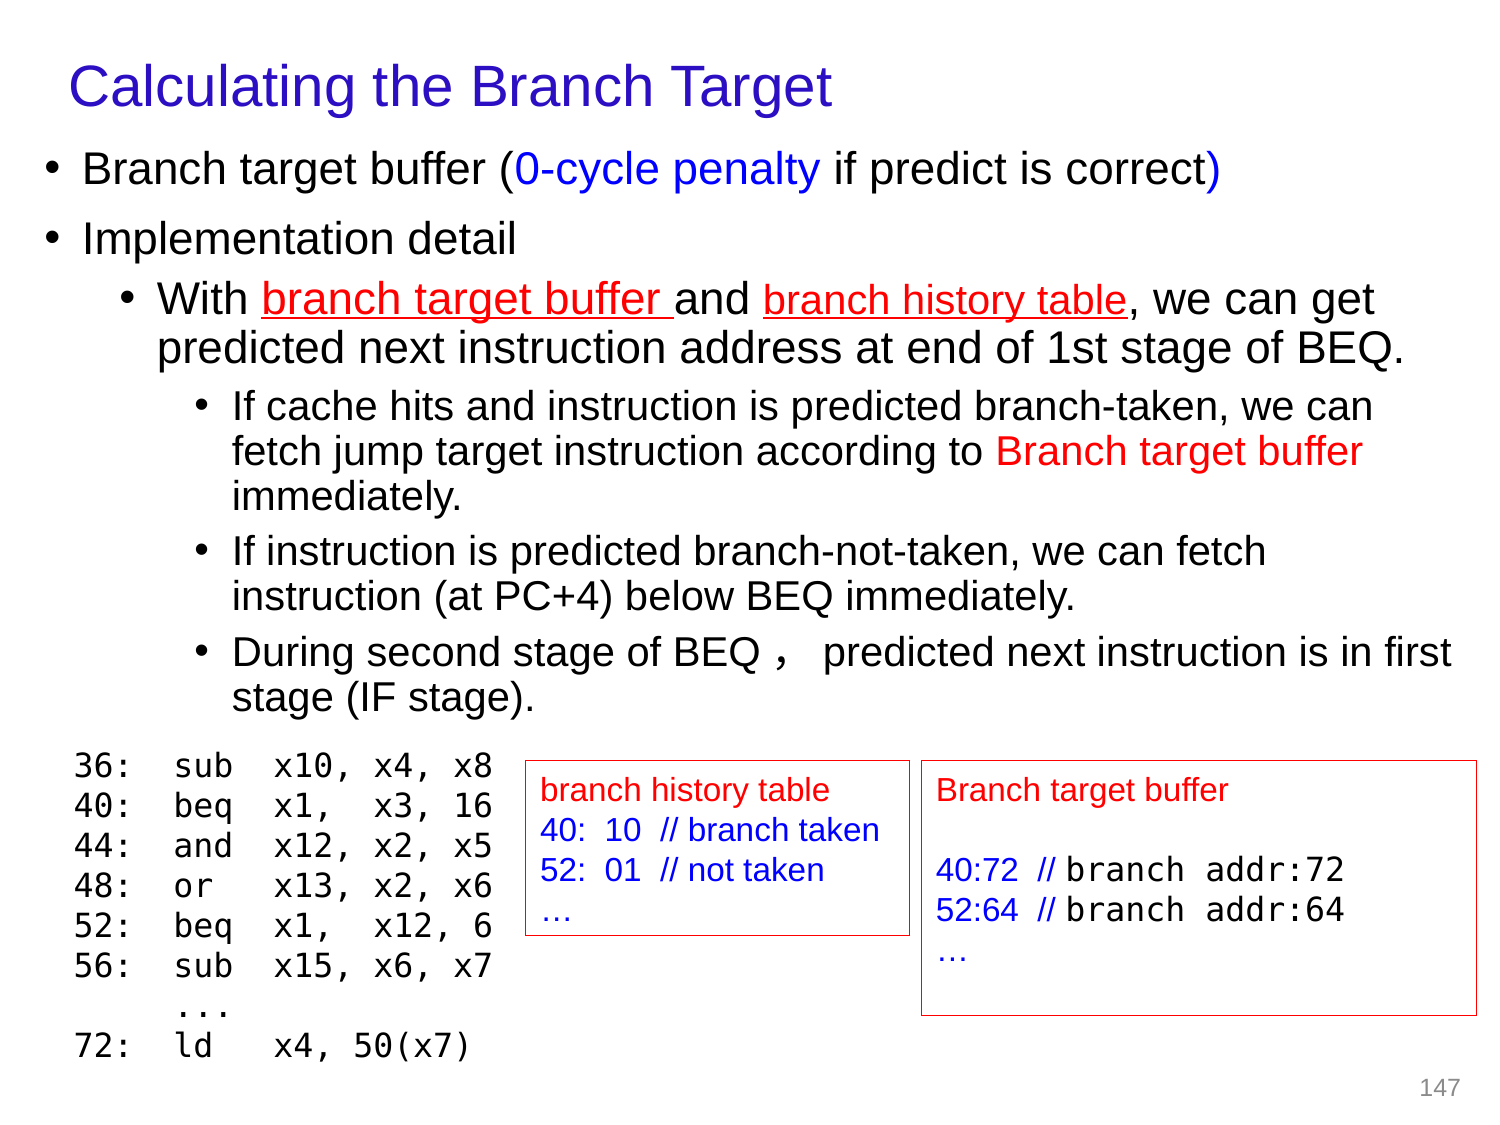

# Calculating the Branch Target
Branch target buffer (0-cycle penalty if predict is correct)
Implementation detail
With branch target buffer and branch history table, we can get predicted next instruction address at end of 1st stage of BEQ.
If cache hits and instruction is predicted branch-taken, we can fetch jump target instruction according to Branch target buffer immediately.
If instruction is predicted branch-not-taken, we can fetch instruction (at PC+4) below BEQ immediately.
During second stage of BEQ，predicted next instruction is in first stage (IF stage).
36:  sub  x10, x4, x8
40:  beq  x1,  x3, 16
44:  and  x12, x2, x5
48:  or   x13, x2, x6
52:  beq  x1,  x12, 6
56:  sub  x15, x6, x7
     ...
72:  ld   x4, 50(x7)

branch history table
40:  10  // branch taken
52:  01  // not taken
…
Branch target buffer

40:72  // branch addr:72
52:64  // branch addr:64
…

147